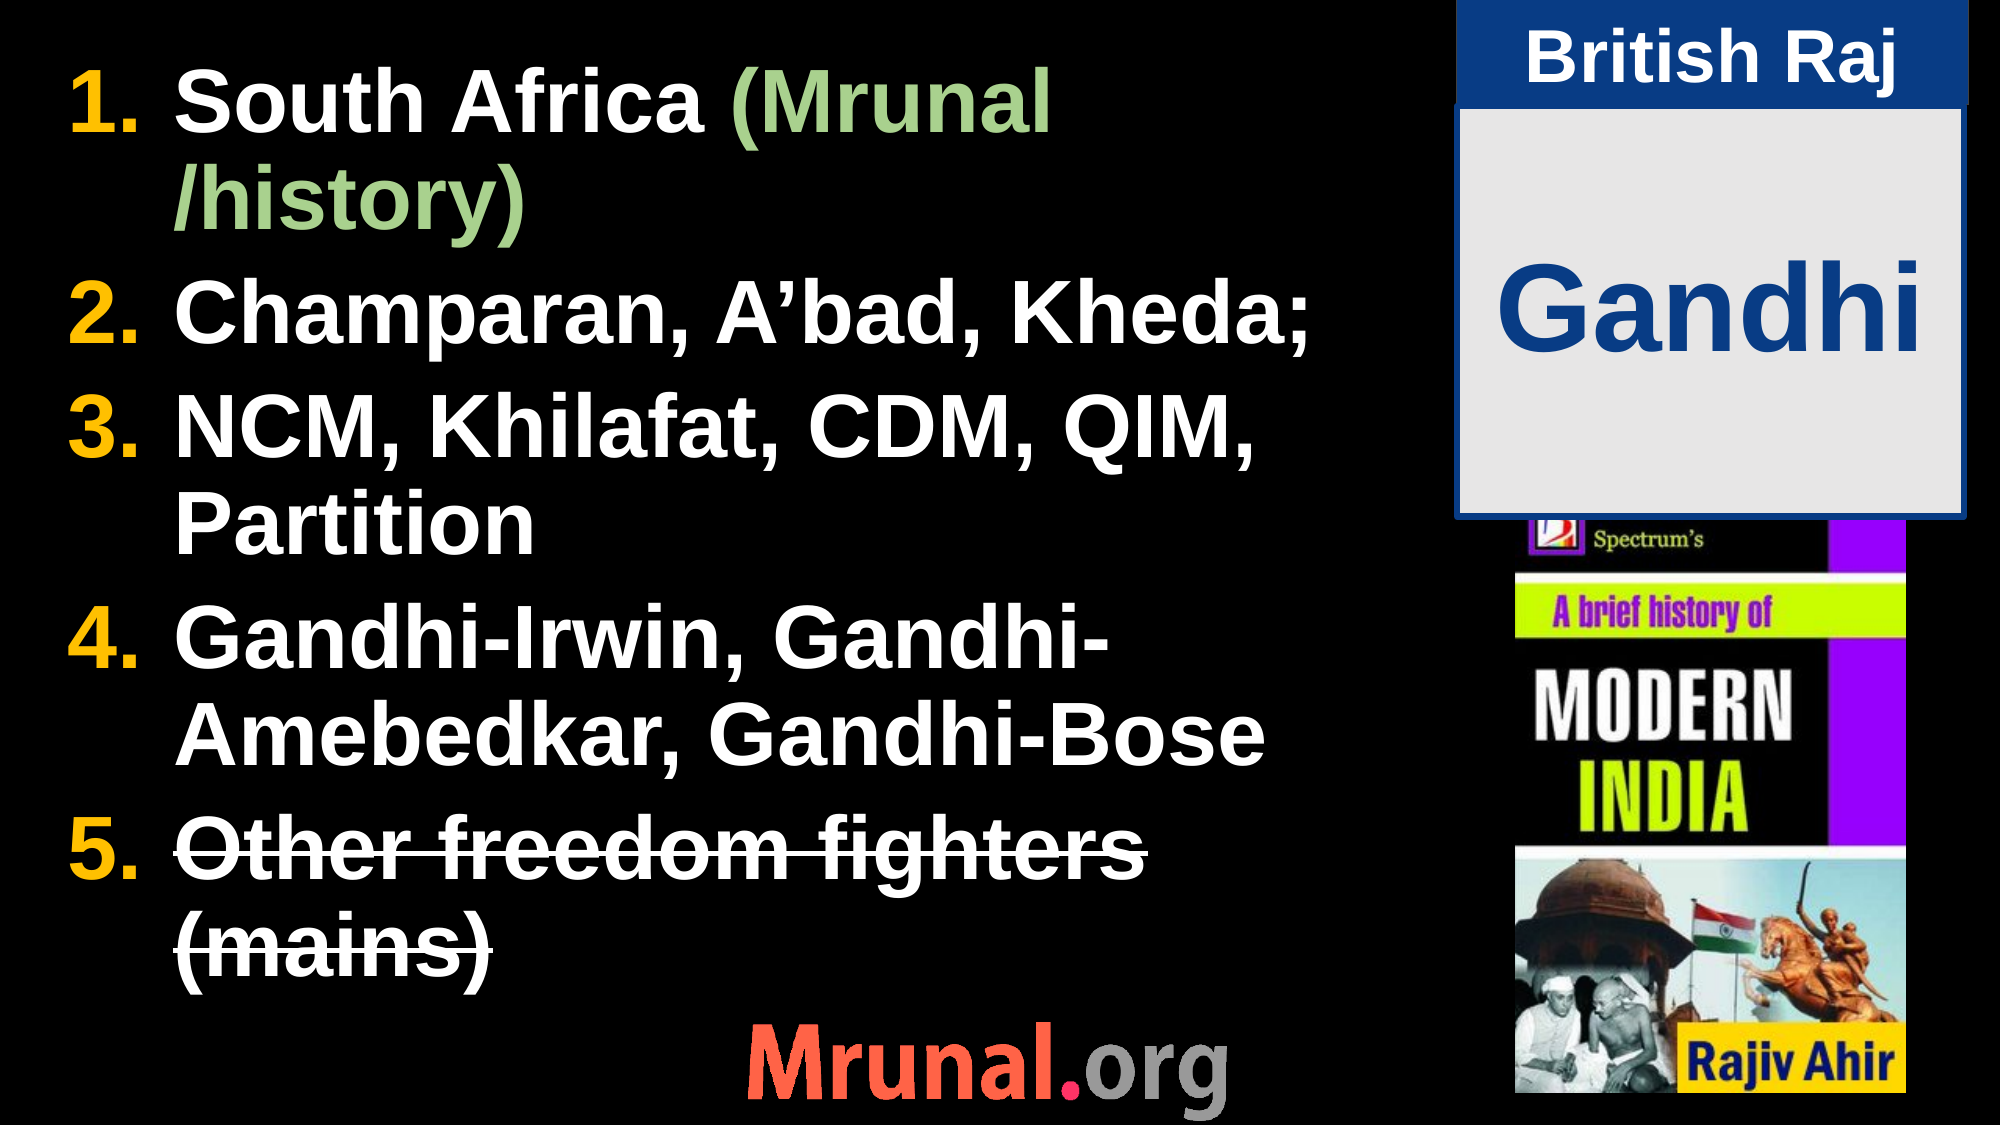

South Africa (Mrunal /history)
Champaran, A’bad, Kheda;
NCM, Khilafat, CDM, QIM, Partition
Gandhi-Irwin, Gandhi-Amebedkar, Gandhi-Bose
Other freedom fighters (mains)
# Gandhi